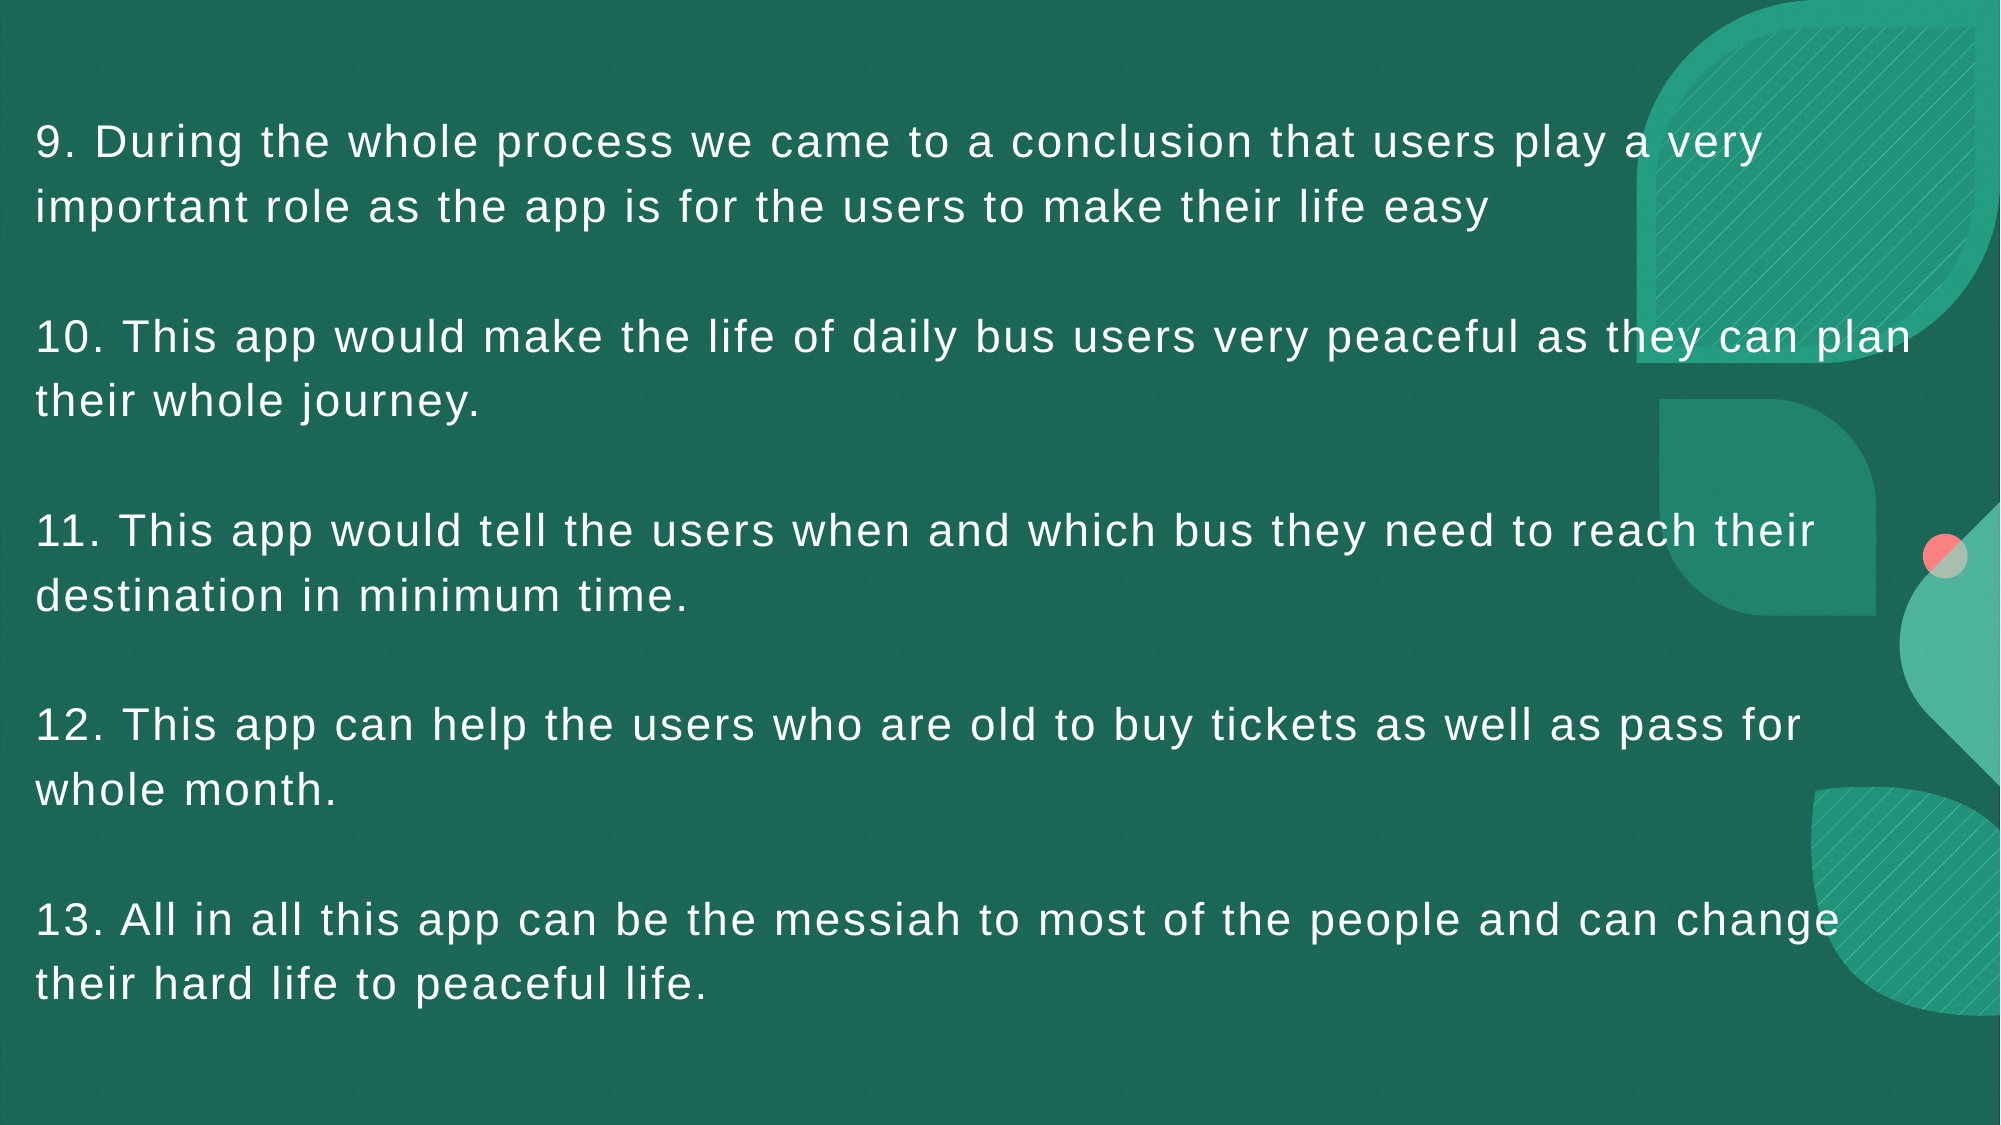

# 9. During the whole process we came to a conclusion that users play a very important role as the app is for the users to make their life easy

10. This app would make the life of daily bus users very peaceful as they can plan their whole journey.
11. This app would tell the users when and which bus they need to reach their destination in minimum time.
12. This app can help the users who are old to buy tickets as well as pass for whole month.
13. All in all this app can be the messiah to most of the people and can change their hard life to peaceful life.